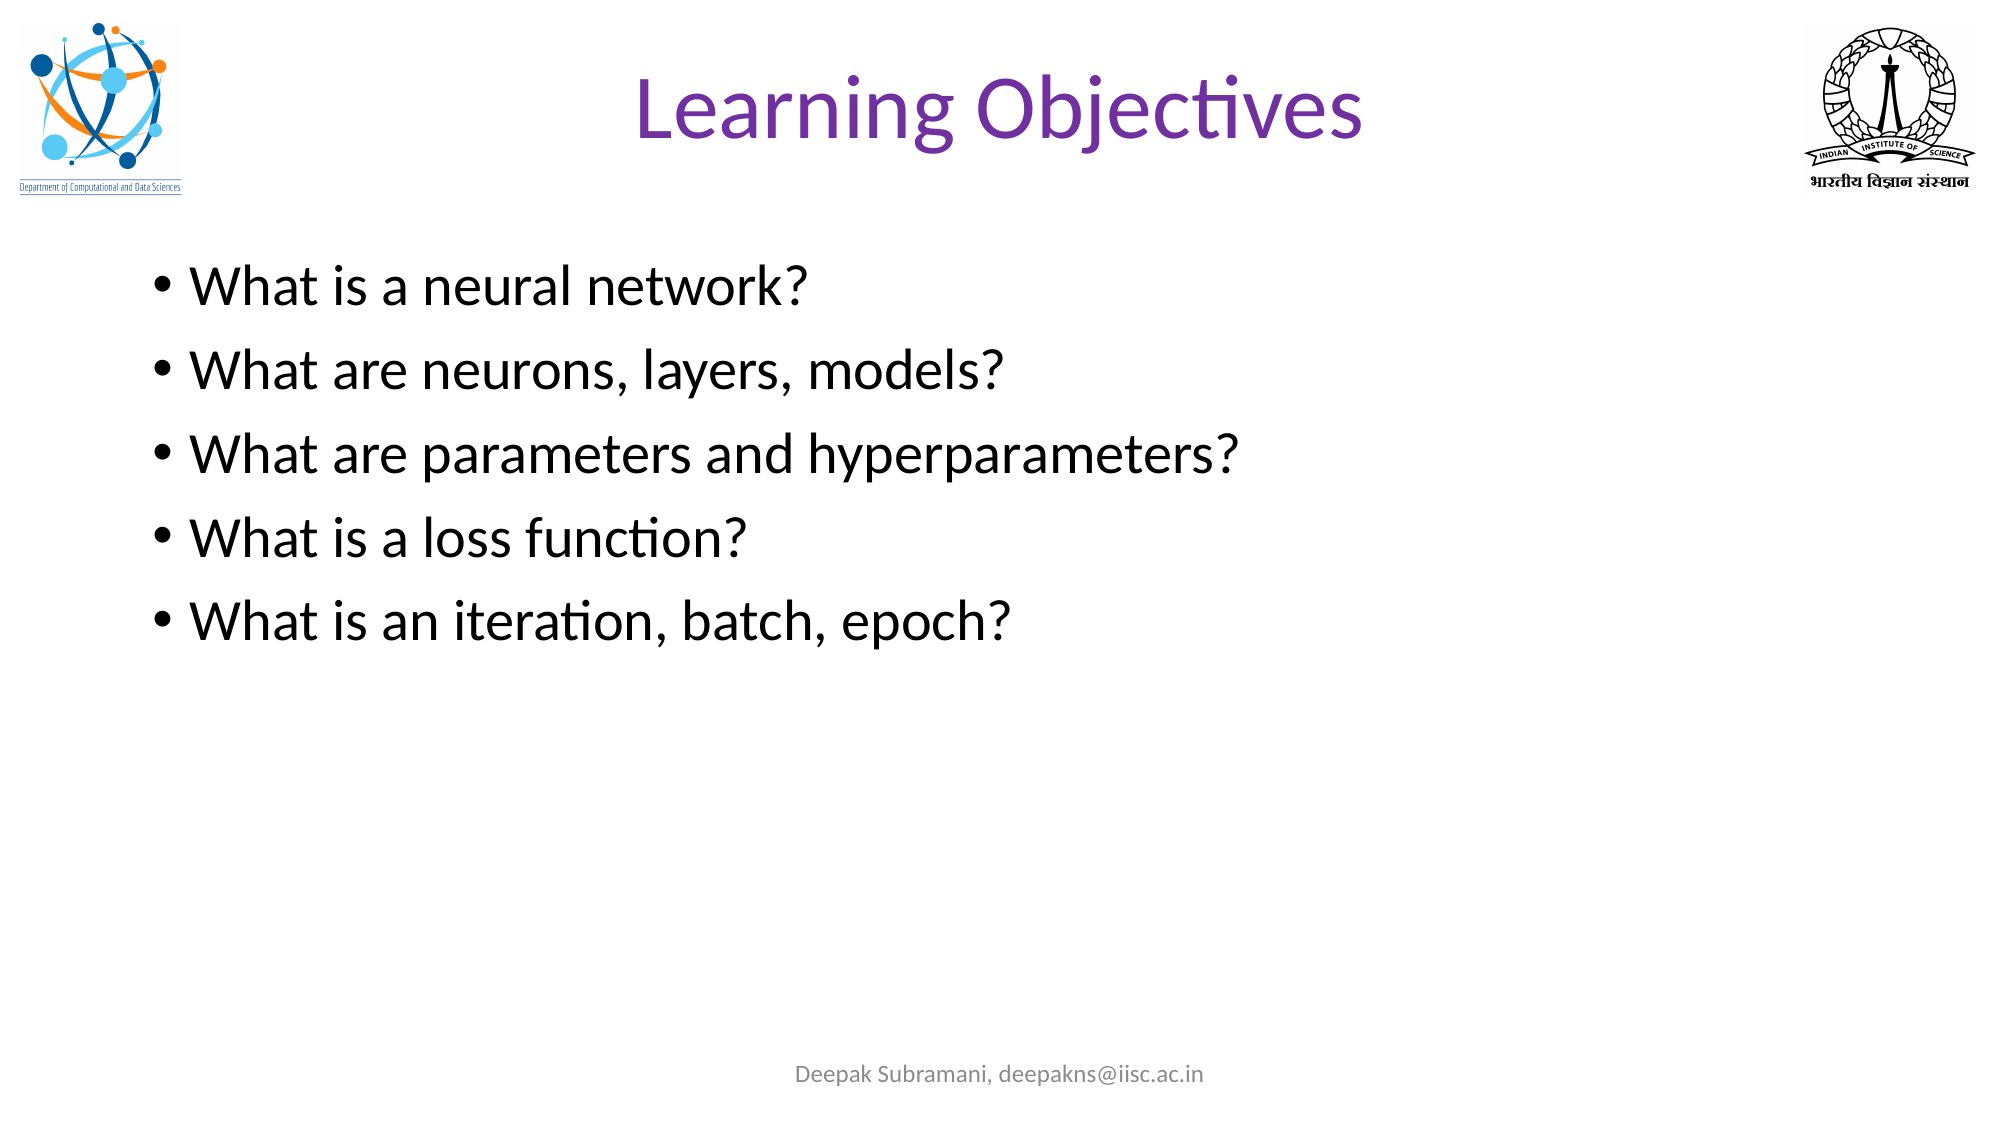

# Learning Objectives
What is a neural network?
What are neurons, layers, models?
What are parameters and hyperparameters?
What is a loss function?
What is an iteration, batch, epoch?

Deepak Subramani, deepakns@iisc.ac.in